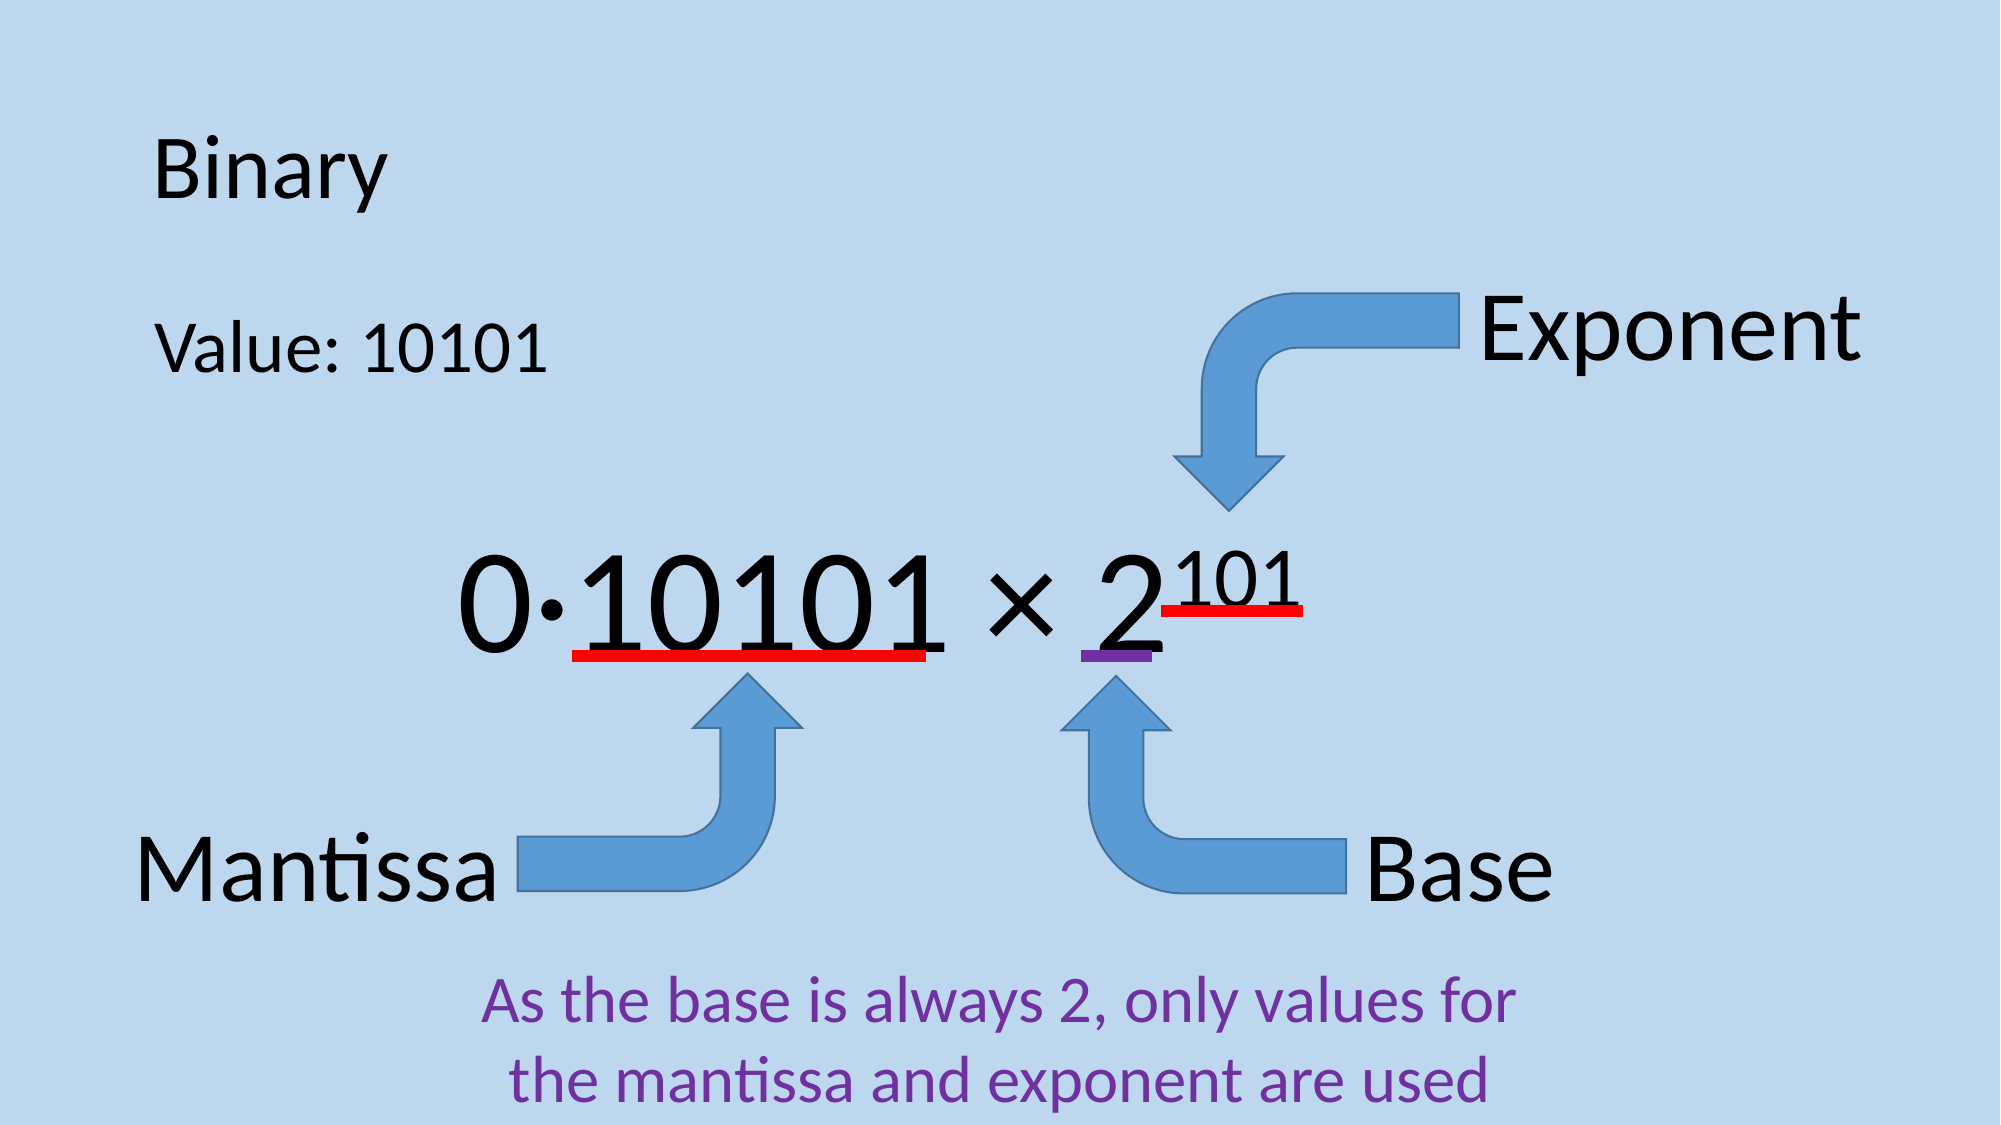

# Binary
Exponent

Value: 10101
0·10101 × 2101

Mantissa

Base
As the base is always 2, only values for the mantissa and exponent are used